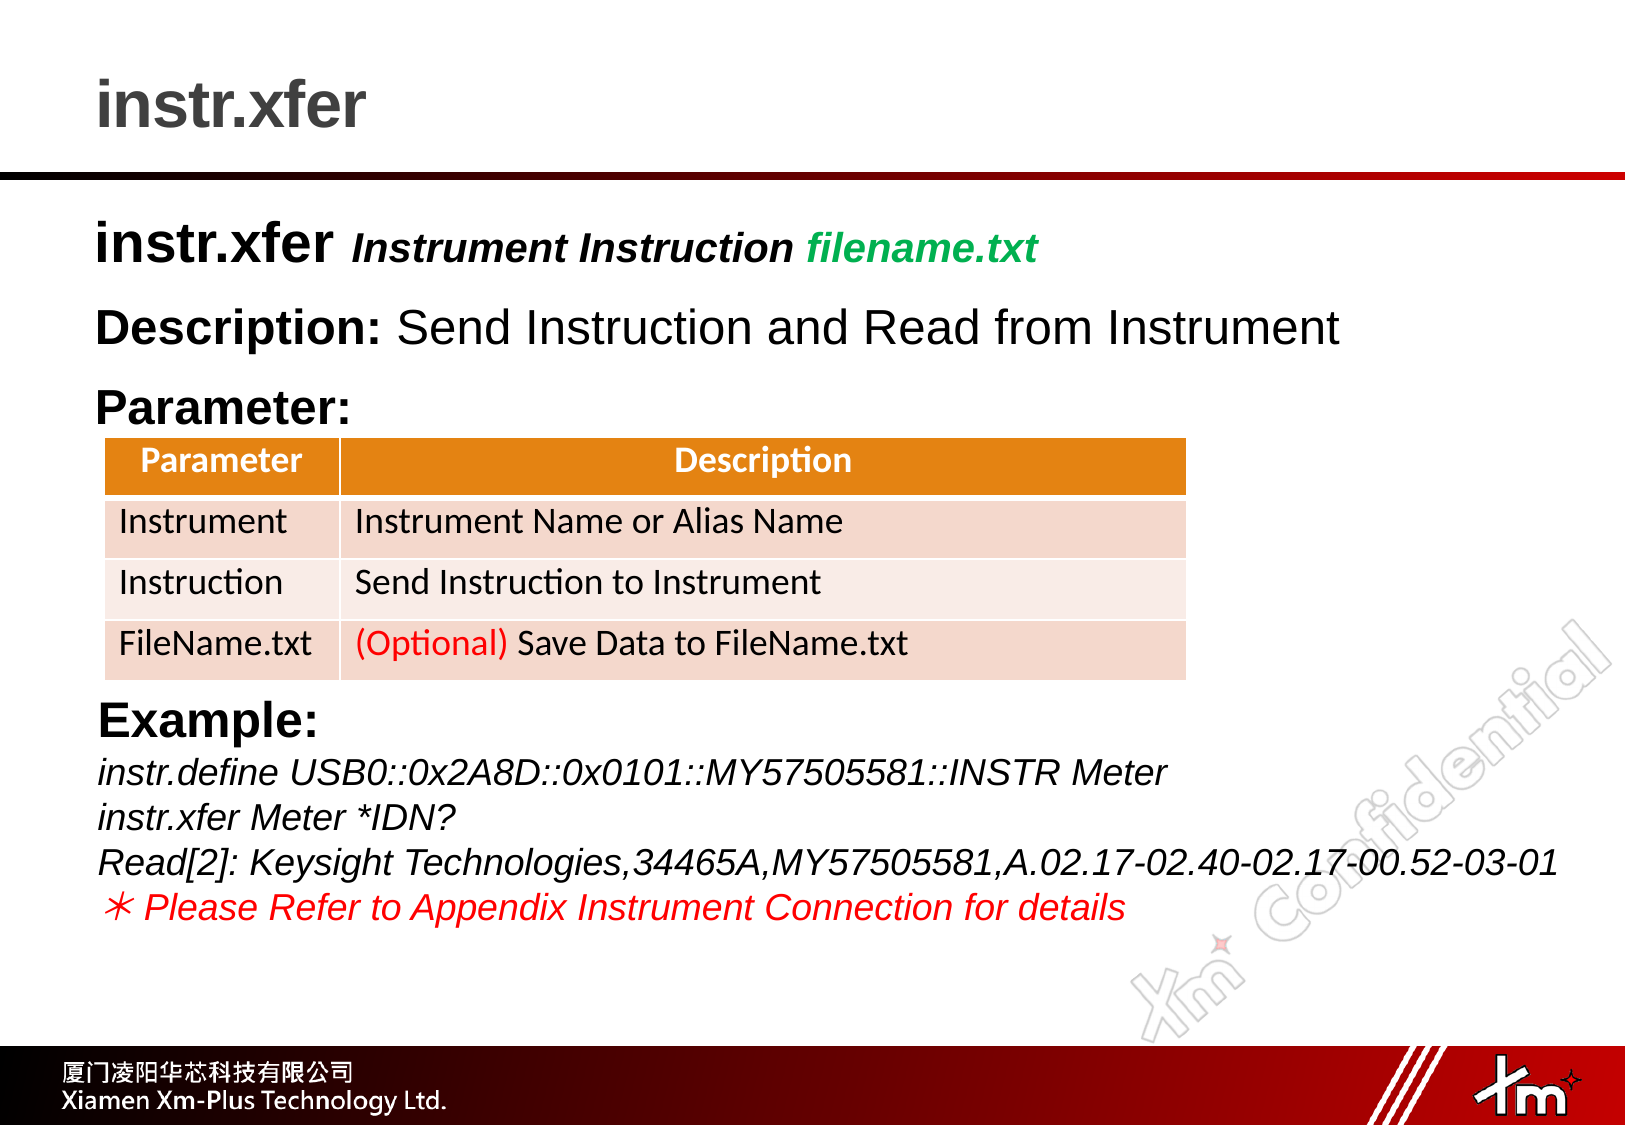

# instr.xfer
instr.xfer Instrument Instruction filename.txt
Description: Send Instruction and Read from Instrument
Parameter:

| Parameter | Description |
| --- | --- |
| Instrument | Instrument Name or Alias Name |
| Instruction | Send Instruction to Instrument |
| FileName.txt | (Optional) Save Data to FileName.txt |
Example:
instr.define USB0::0x2A8D::0x0101::MY57505581::INSTR Meter
instr.xfer Meter *IDN?
Read[2]: Keysight Technologies,34465A,MY57505581,A.02.17-02.40-02.17-00.52-03-01
＊Please Refer to Appendix Instrument Connection for details